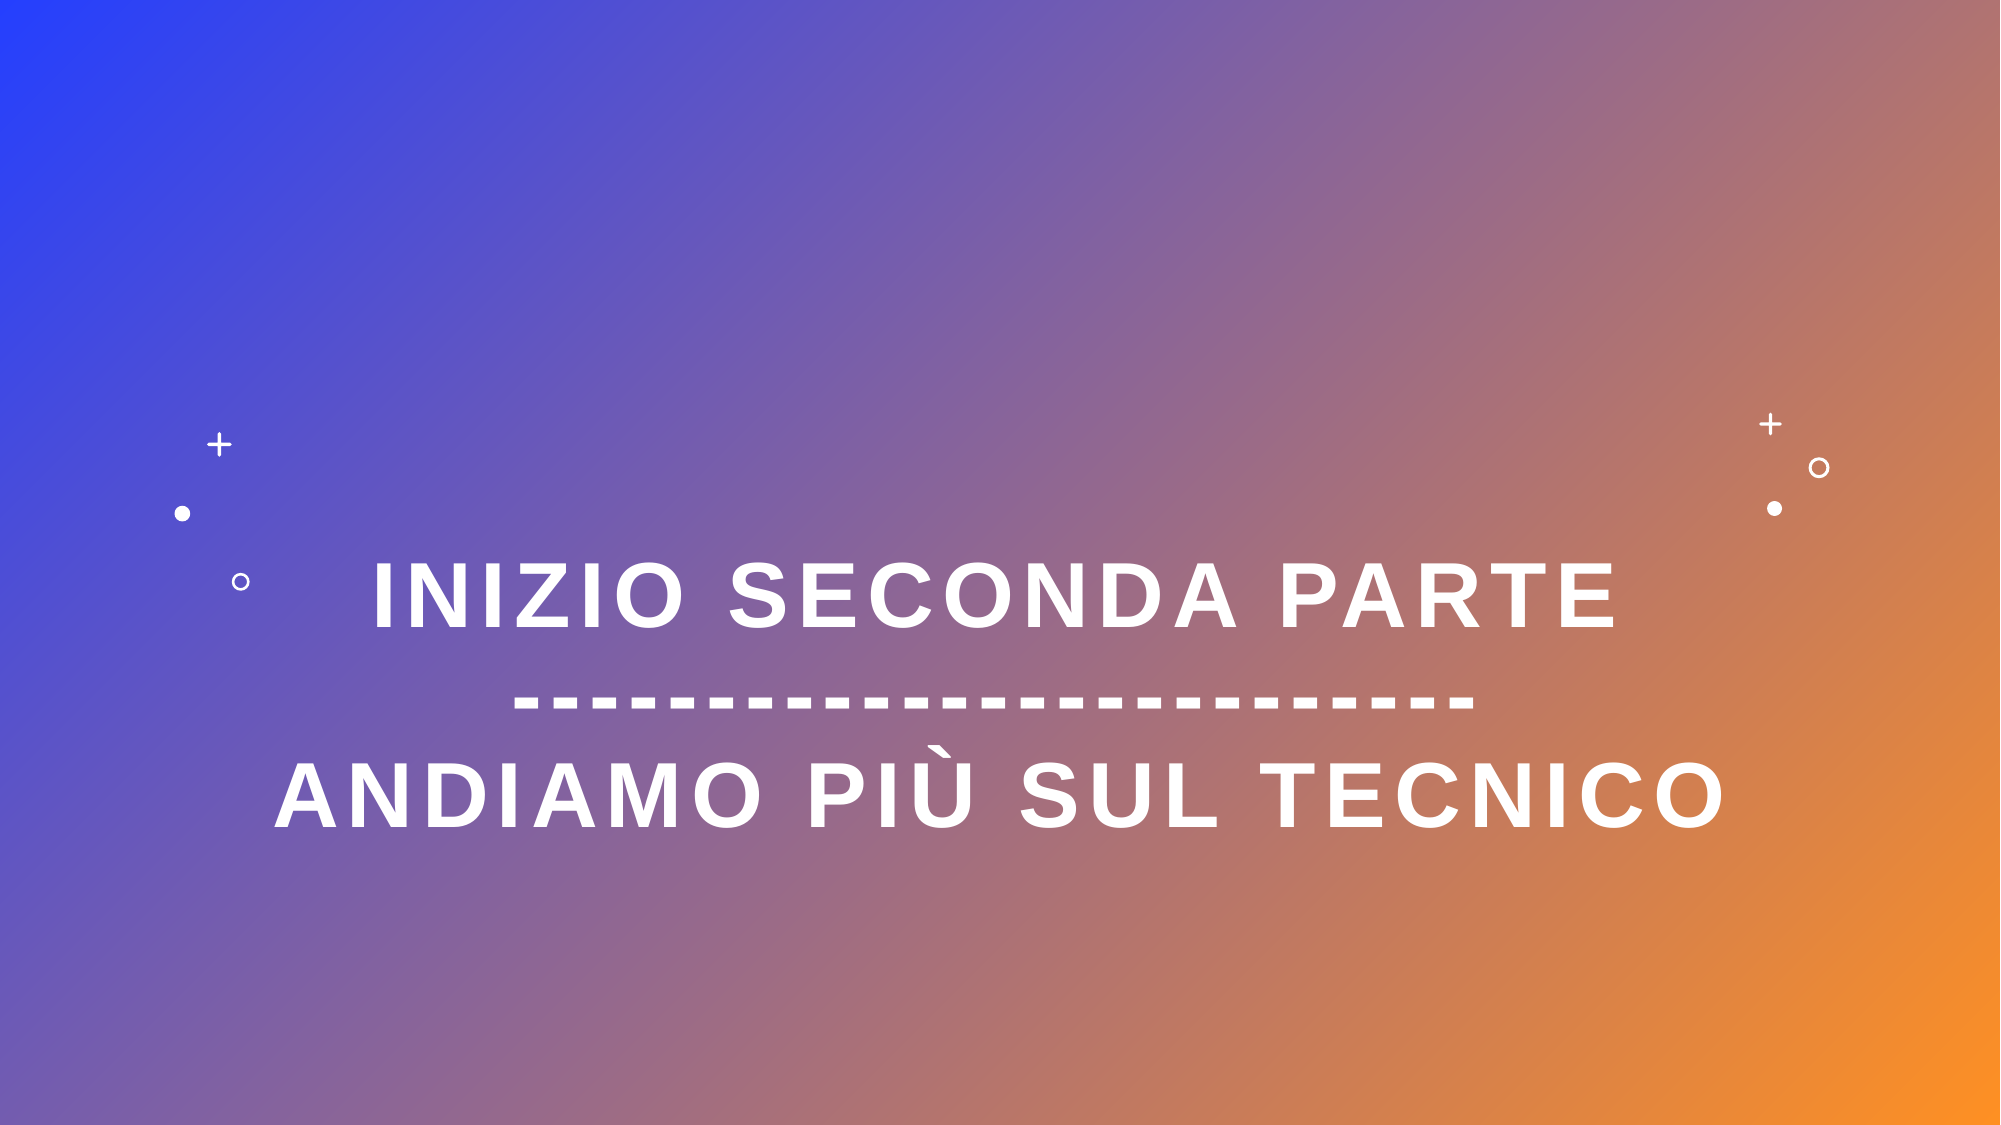

# Inizio seconda parte ------------------------- Andiamo più sul tecnico